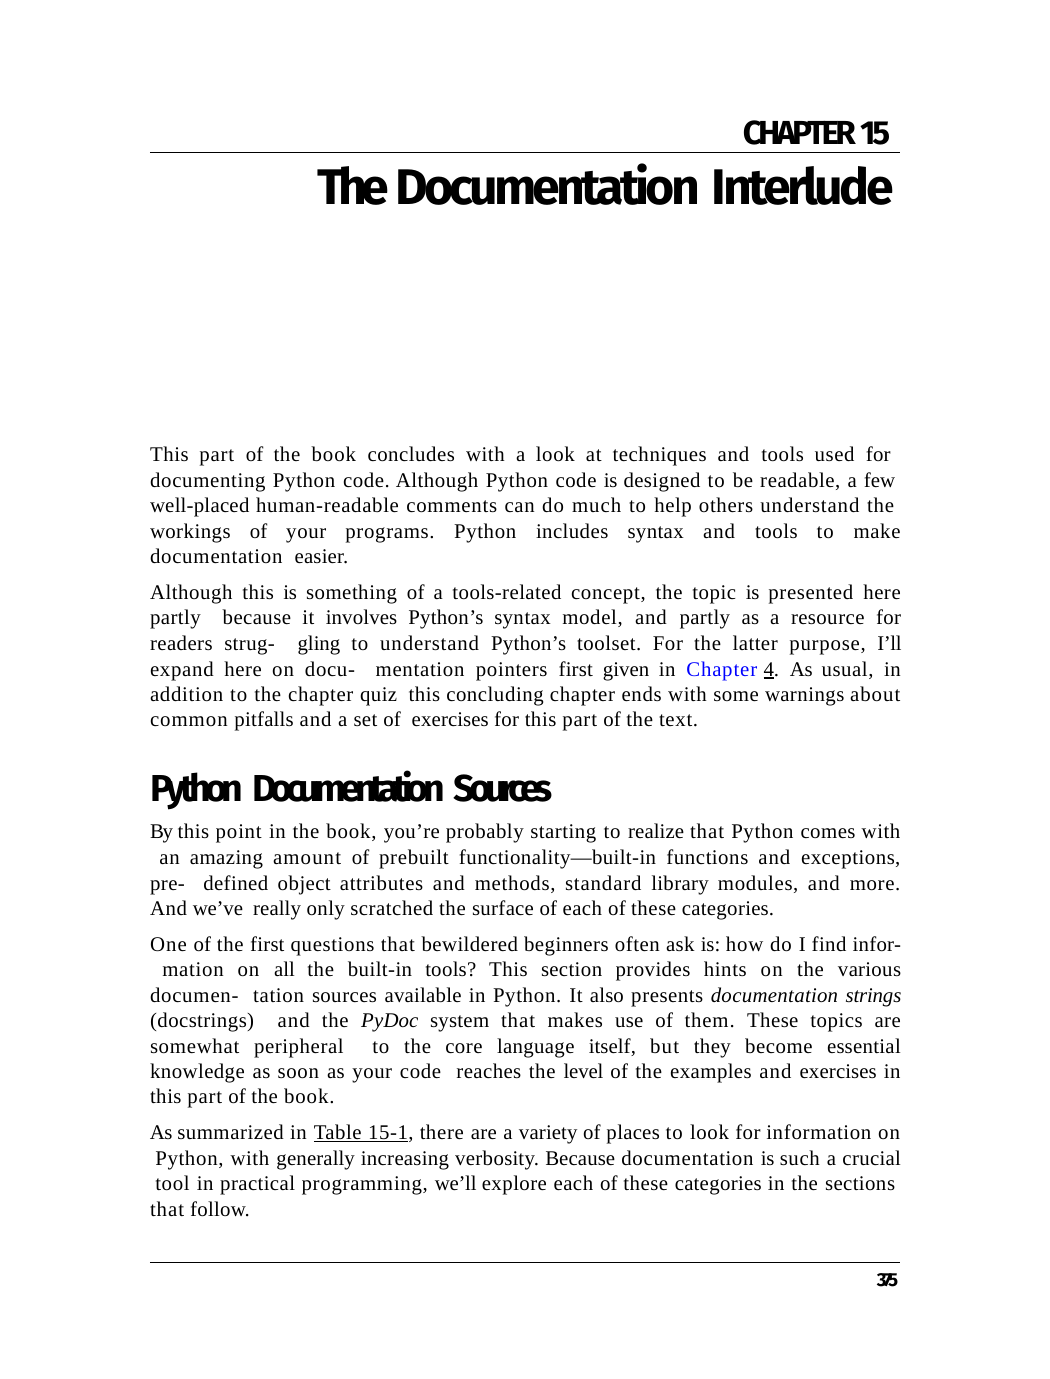

CHAPTER 15
# The Documentation Interlude

This part of the book concludes with a look at techniques and tools used for  documenting Python code. Although Python code is designed to be readable, a few  well-placed human-readable comments can do much to help others understand the  workings of your programs. Python includes syntax and tools to make documentation  easier.
Although this is something of a tools-related concept, the topic is presented here partly  because it involves Python’s syntax model, and partly as a resource for readers strug-  gling to understand Python’s toolset. For the latter purpose, I’ll expand here on docu-  mentation pointers first given in Chapter 4. As usual, in addition to the chapter quiz  this concluding chapter ends with some warnings about common pitfalls and a set of  exercises for this part of the text.

Python Documentation Sources
By this point in the book, you’re probably starting to realize that Python comes with  an amazing amount of prebuilt functionality—built-in functions and exceptions, pre-  defined object attributes and methods, standard library modules, and more. And we’ve  really only scratched the surface of each of these categories.
One of the first questions that bewildered beginners often ask is: how do I find infor-  mation on all the built-in tools? This section provides hints on the various documen-  tation sources available in Python. It also presents documentation strings (docstrings)  and the PyDoc system that makes use of them. These topics are somewhat peripheral  to the core language itself, but they become essential knowledge as soon as your code  reaches the level of the examples and exercises in this part of the book.
As summarized in Table 15-1, there are a variety of places to look for information on  Python, with generally increasing verbosity. Because documentation is such a crucial  tool in practical programming, we’ll explore each of these categories in the sections  that follow.

375